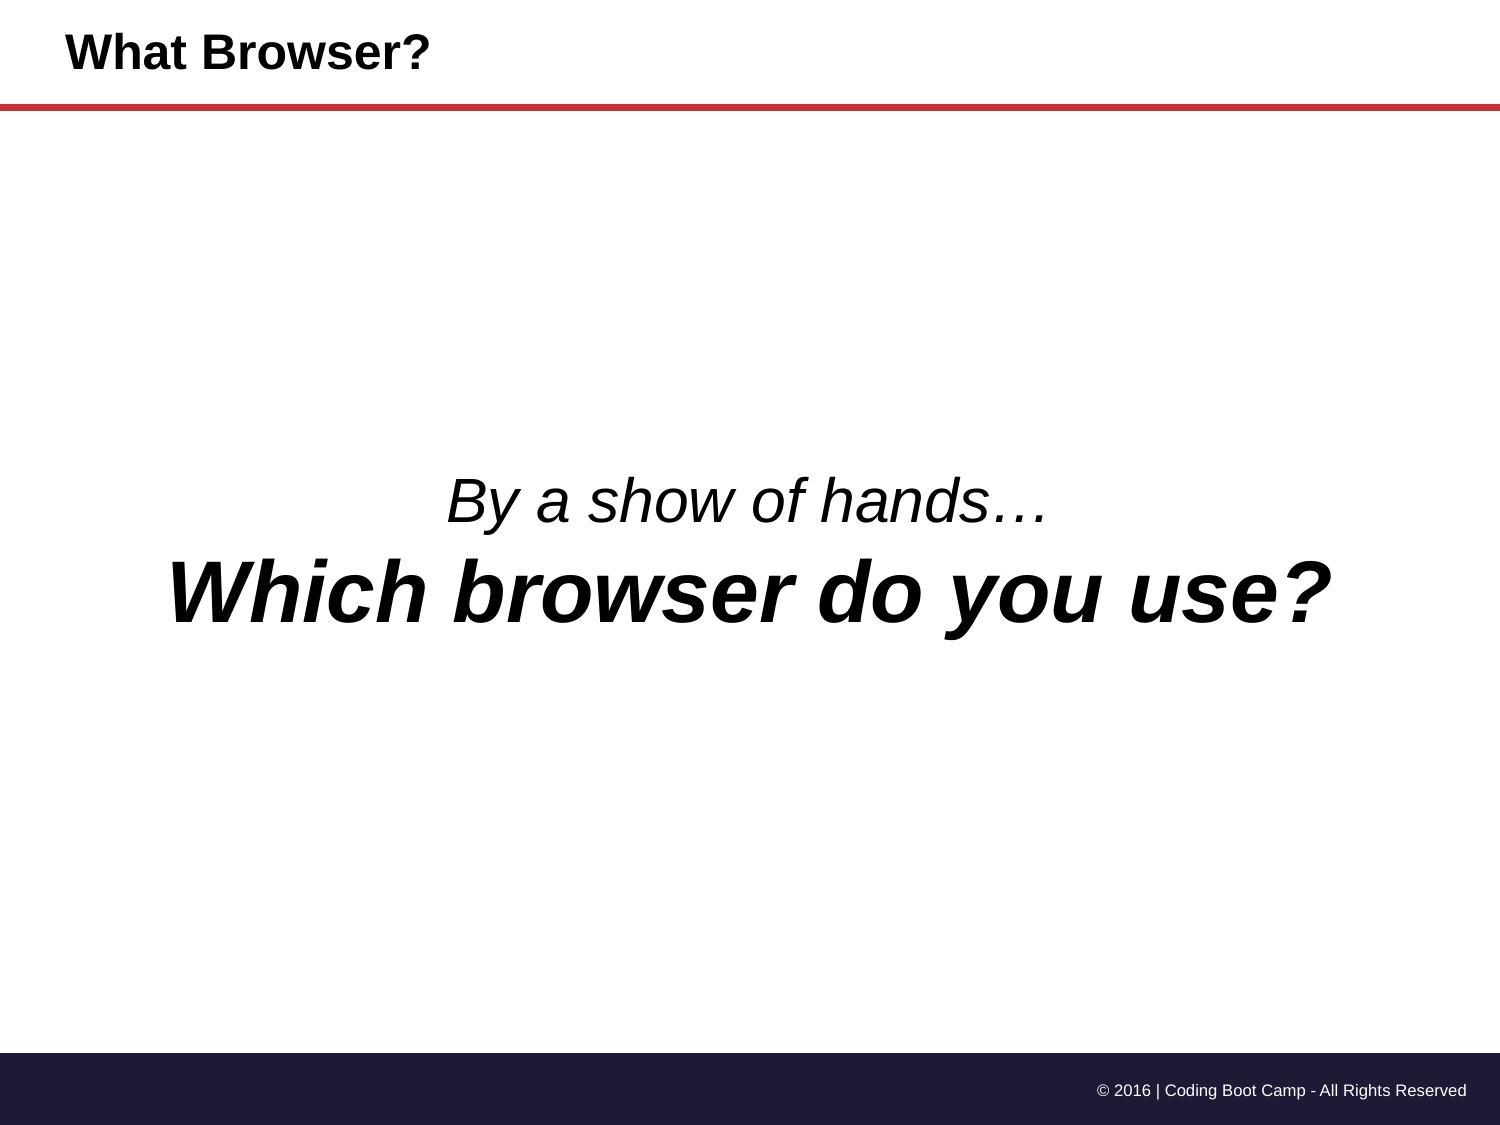

# What Browser?
By a show of hands…
Which browser do you use?